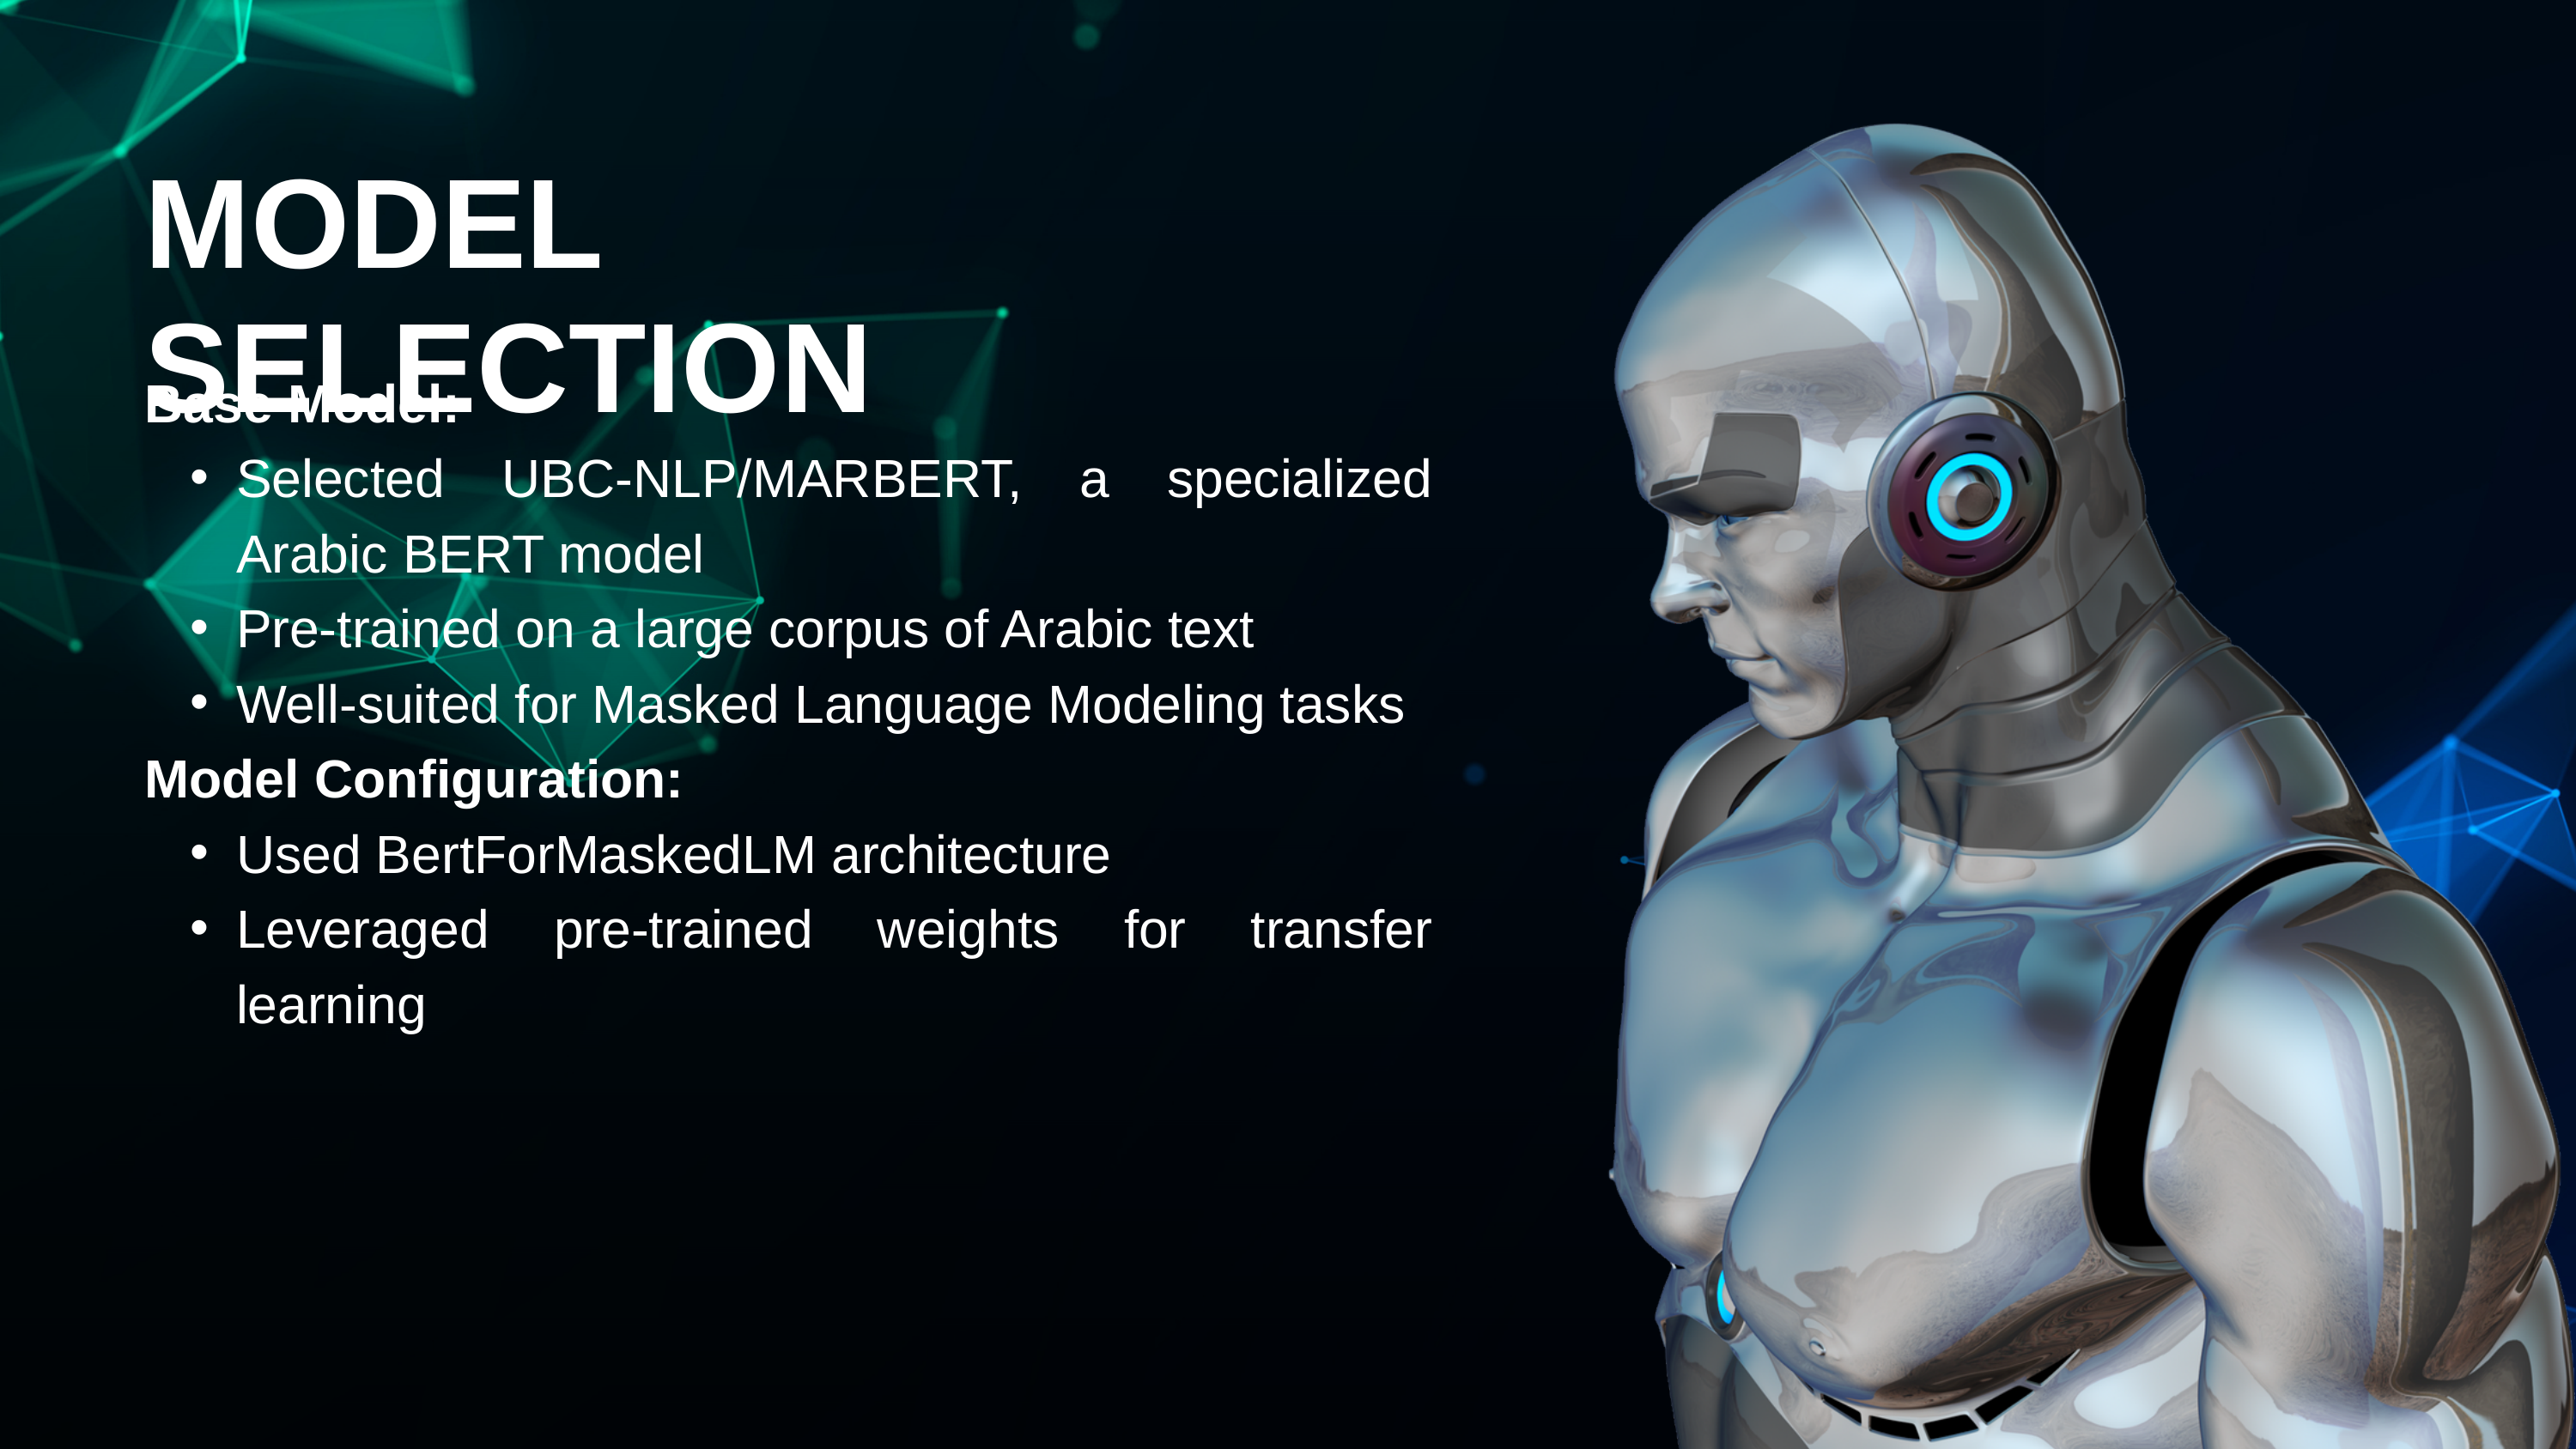

MODEL SELECTION
Base Model:
Selected UBC-NLP/MARBERT, a specialized Arabic BERT model
Pre-trained on a large corpus of Arabic text
Well-suited for Masked Language Modeling tasks
Model Configuration:
Used BertForMaskedLM architecture
Leveraged pre-trained weights for transfer learning